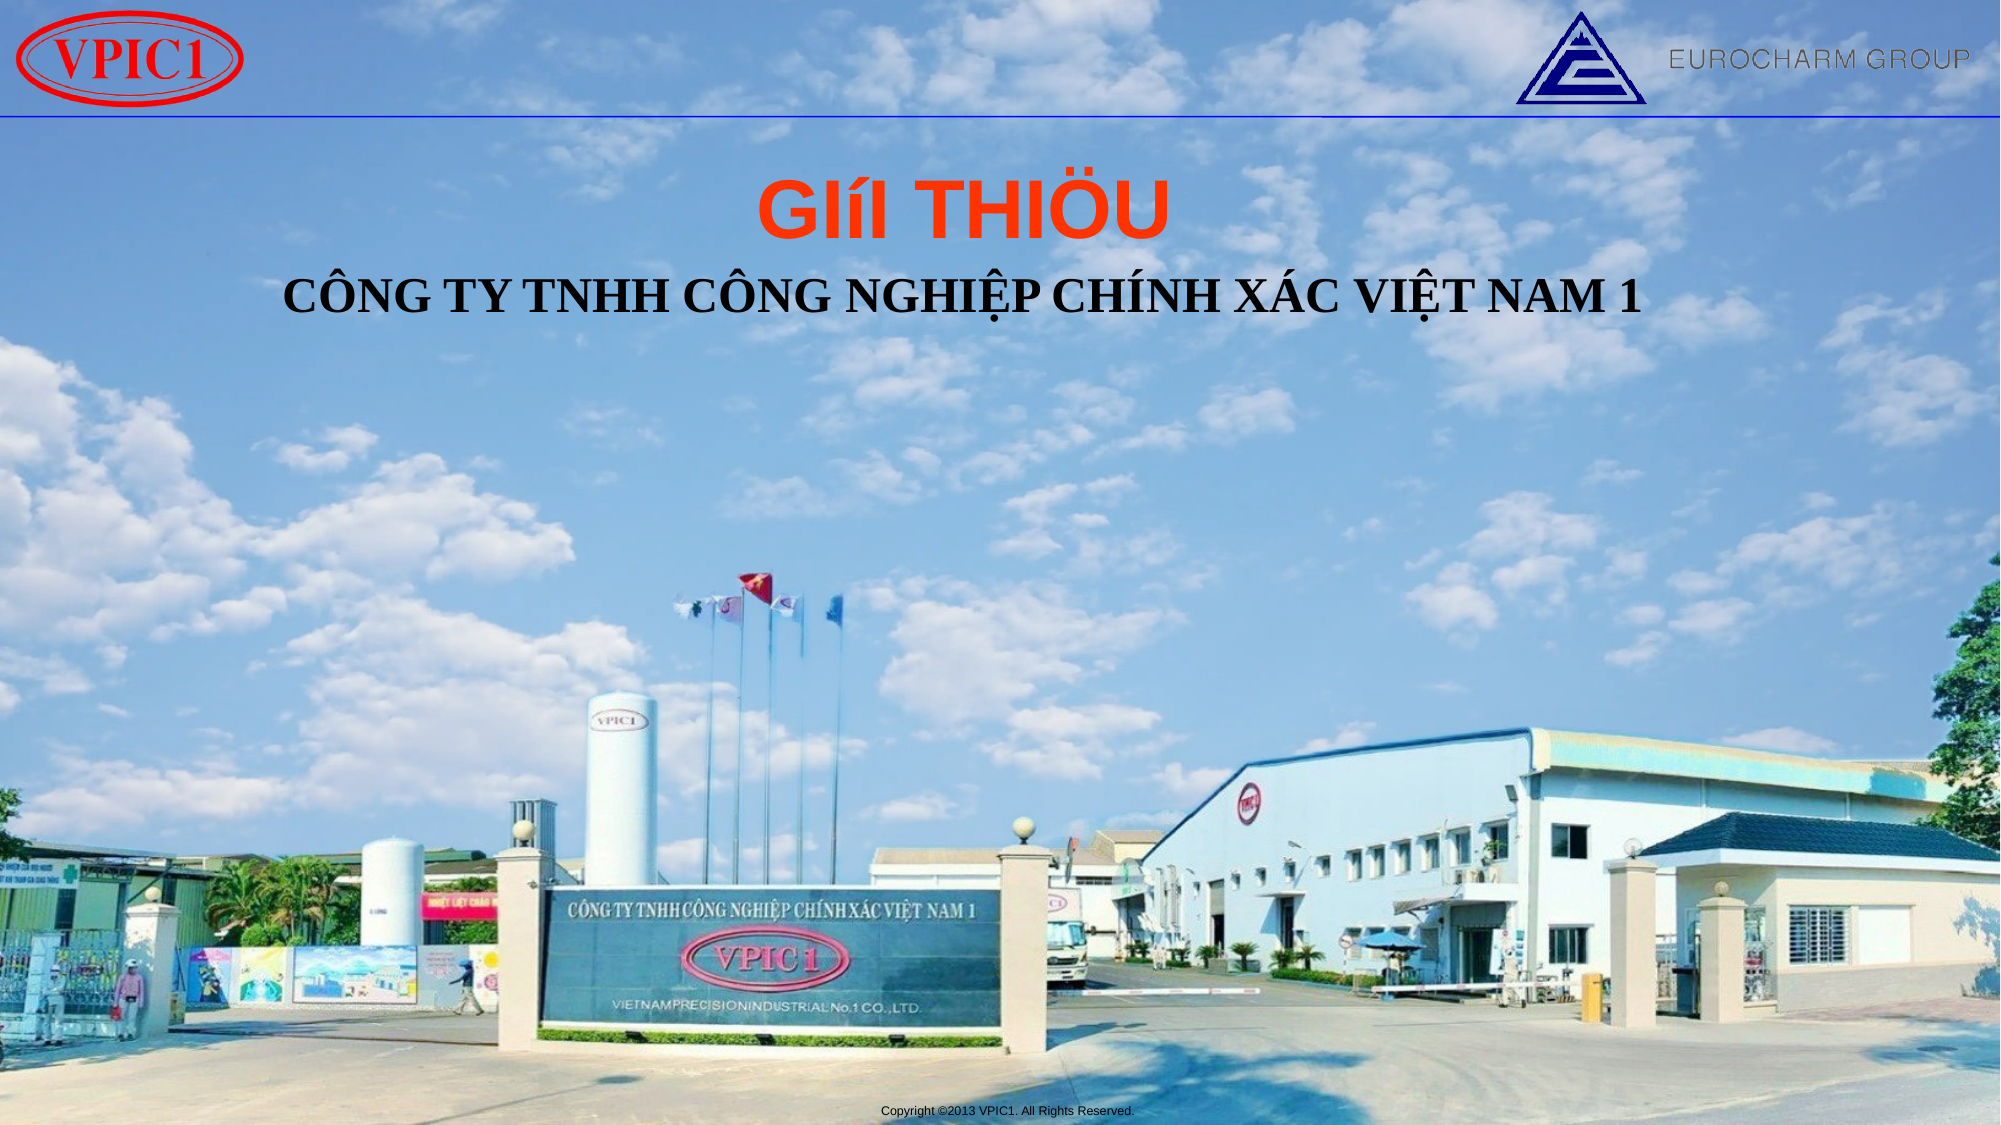

GIíI THIÖU
CÔNG TY TNHH CÔNG NGHIỆP CHÍNH XÁC VIỆT NAM 1